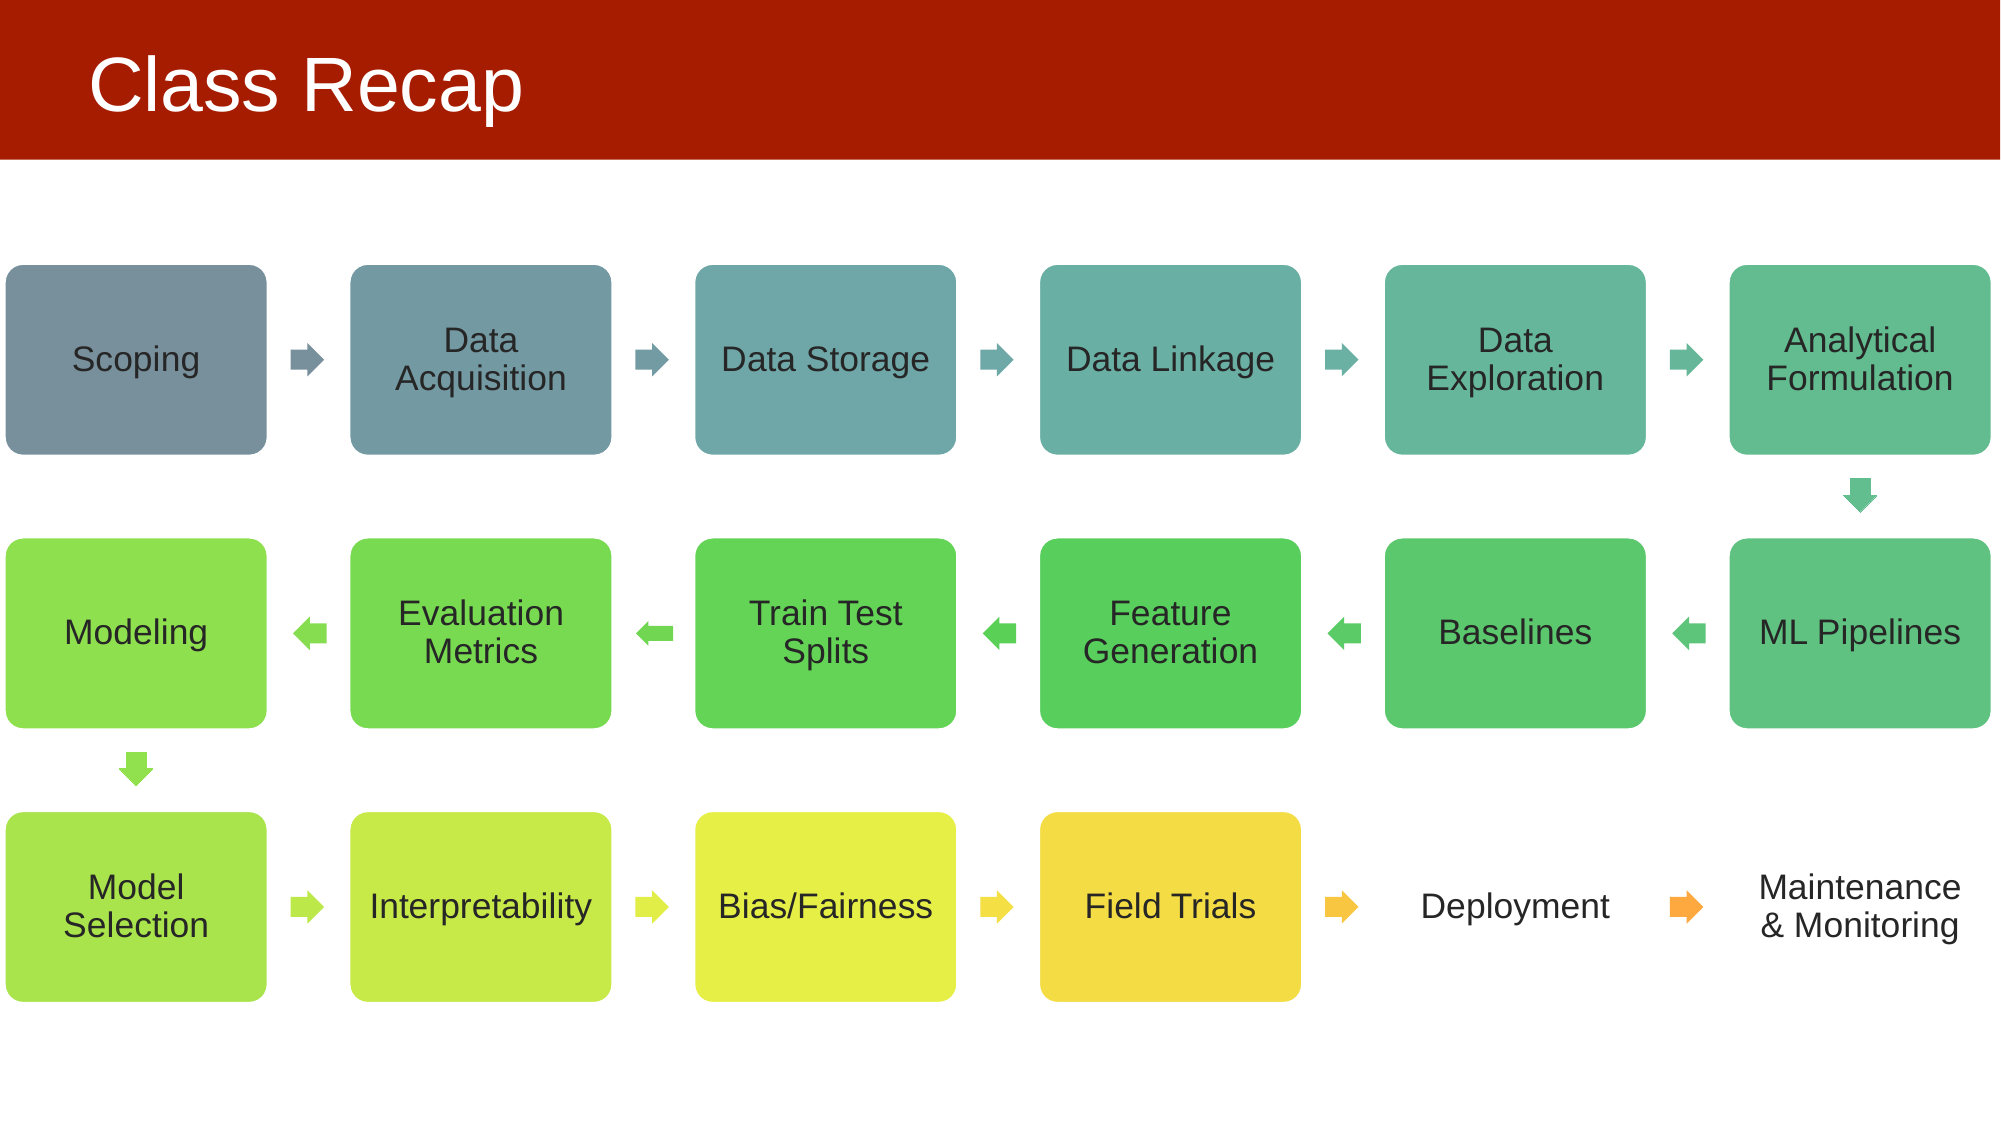

# Class Recap

Scoping
Data Acquisition
Data Storage
Data Linkage
Data Exploration
Analytical Formulation

Modeling
Evaluation Metrics
Train Test Splits
Feature Generation
Baselines
ML Pipelines

Model Selection
Interpretability
Bias/Fairness
Field Trials
Deployment
Maintenance & Monitoring